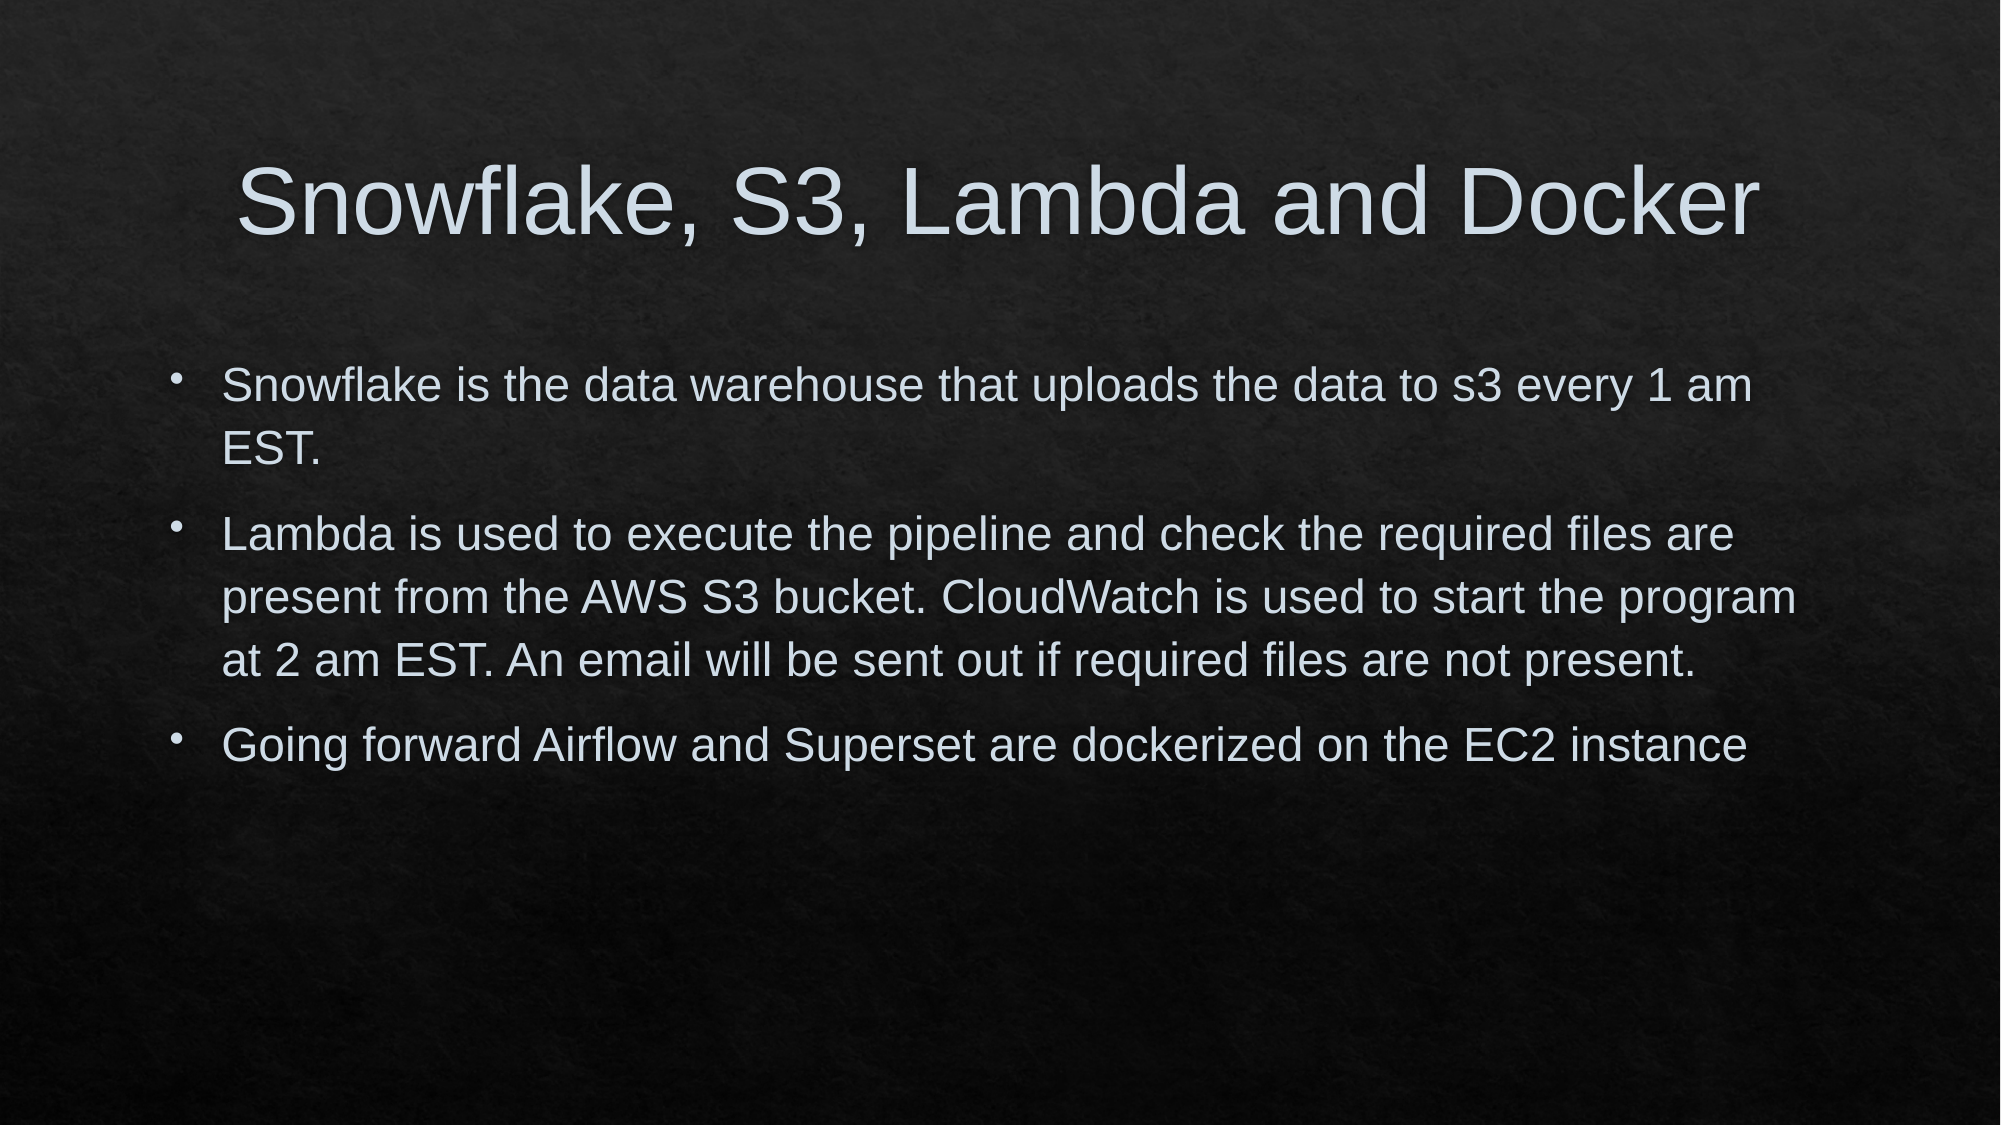

# Snowflake, S3, Lambda and Docker
Snowflake is the data warehouse that uploads the data to s3 every 1 am EST.
Lambda is used to execute the pipeline and check the required files are present from the AWS S3 bucket. CloudWatch is used to start the program at 2 am EST. An email will be sent out if required files are not present.
Going forward Airflow and Superset are dockerized on the EC2 instance